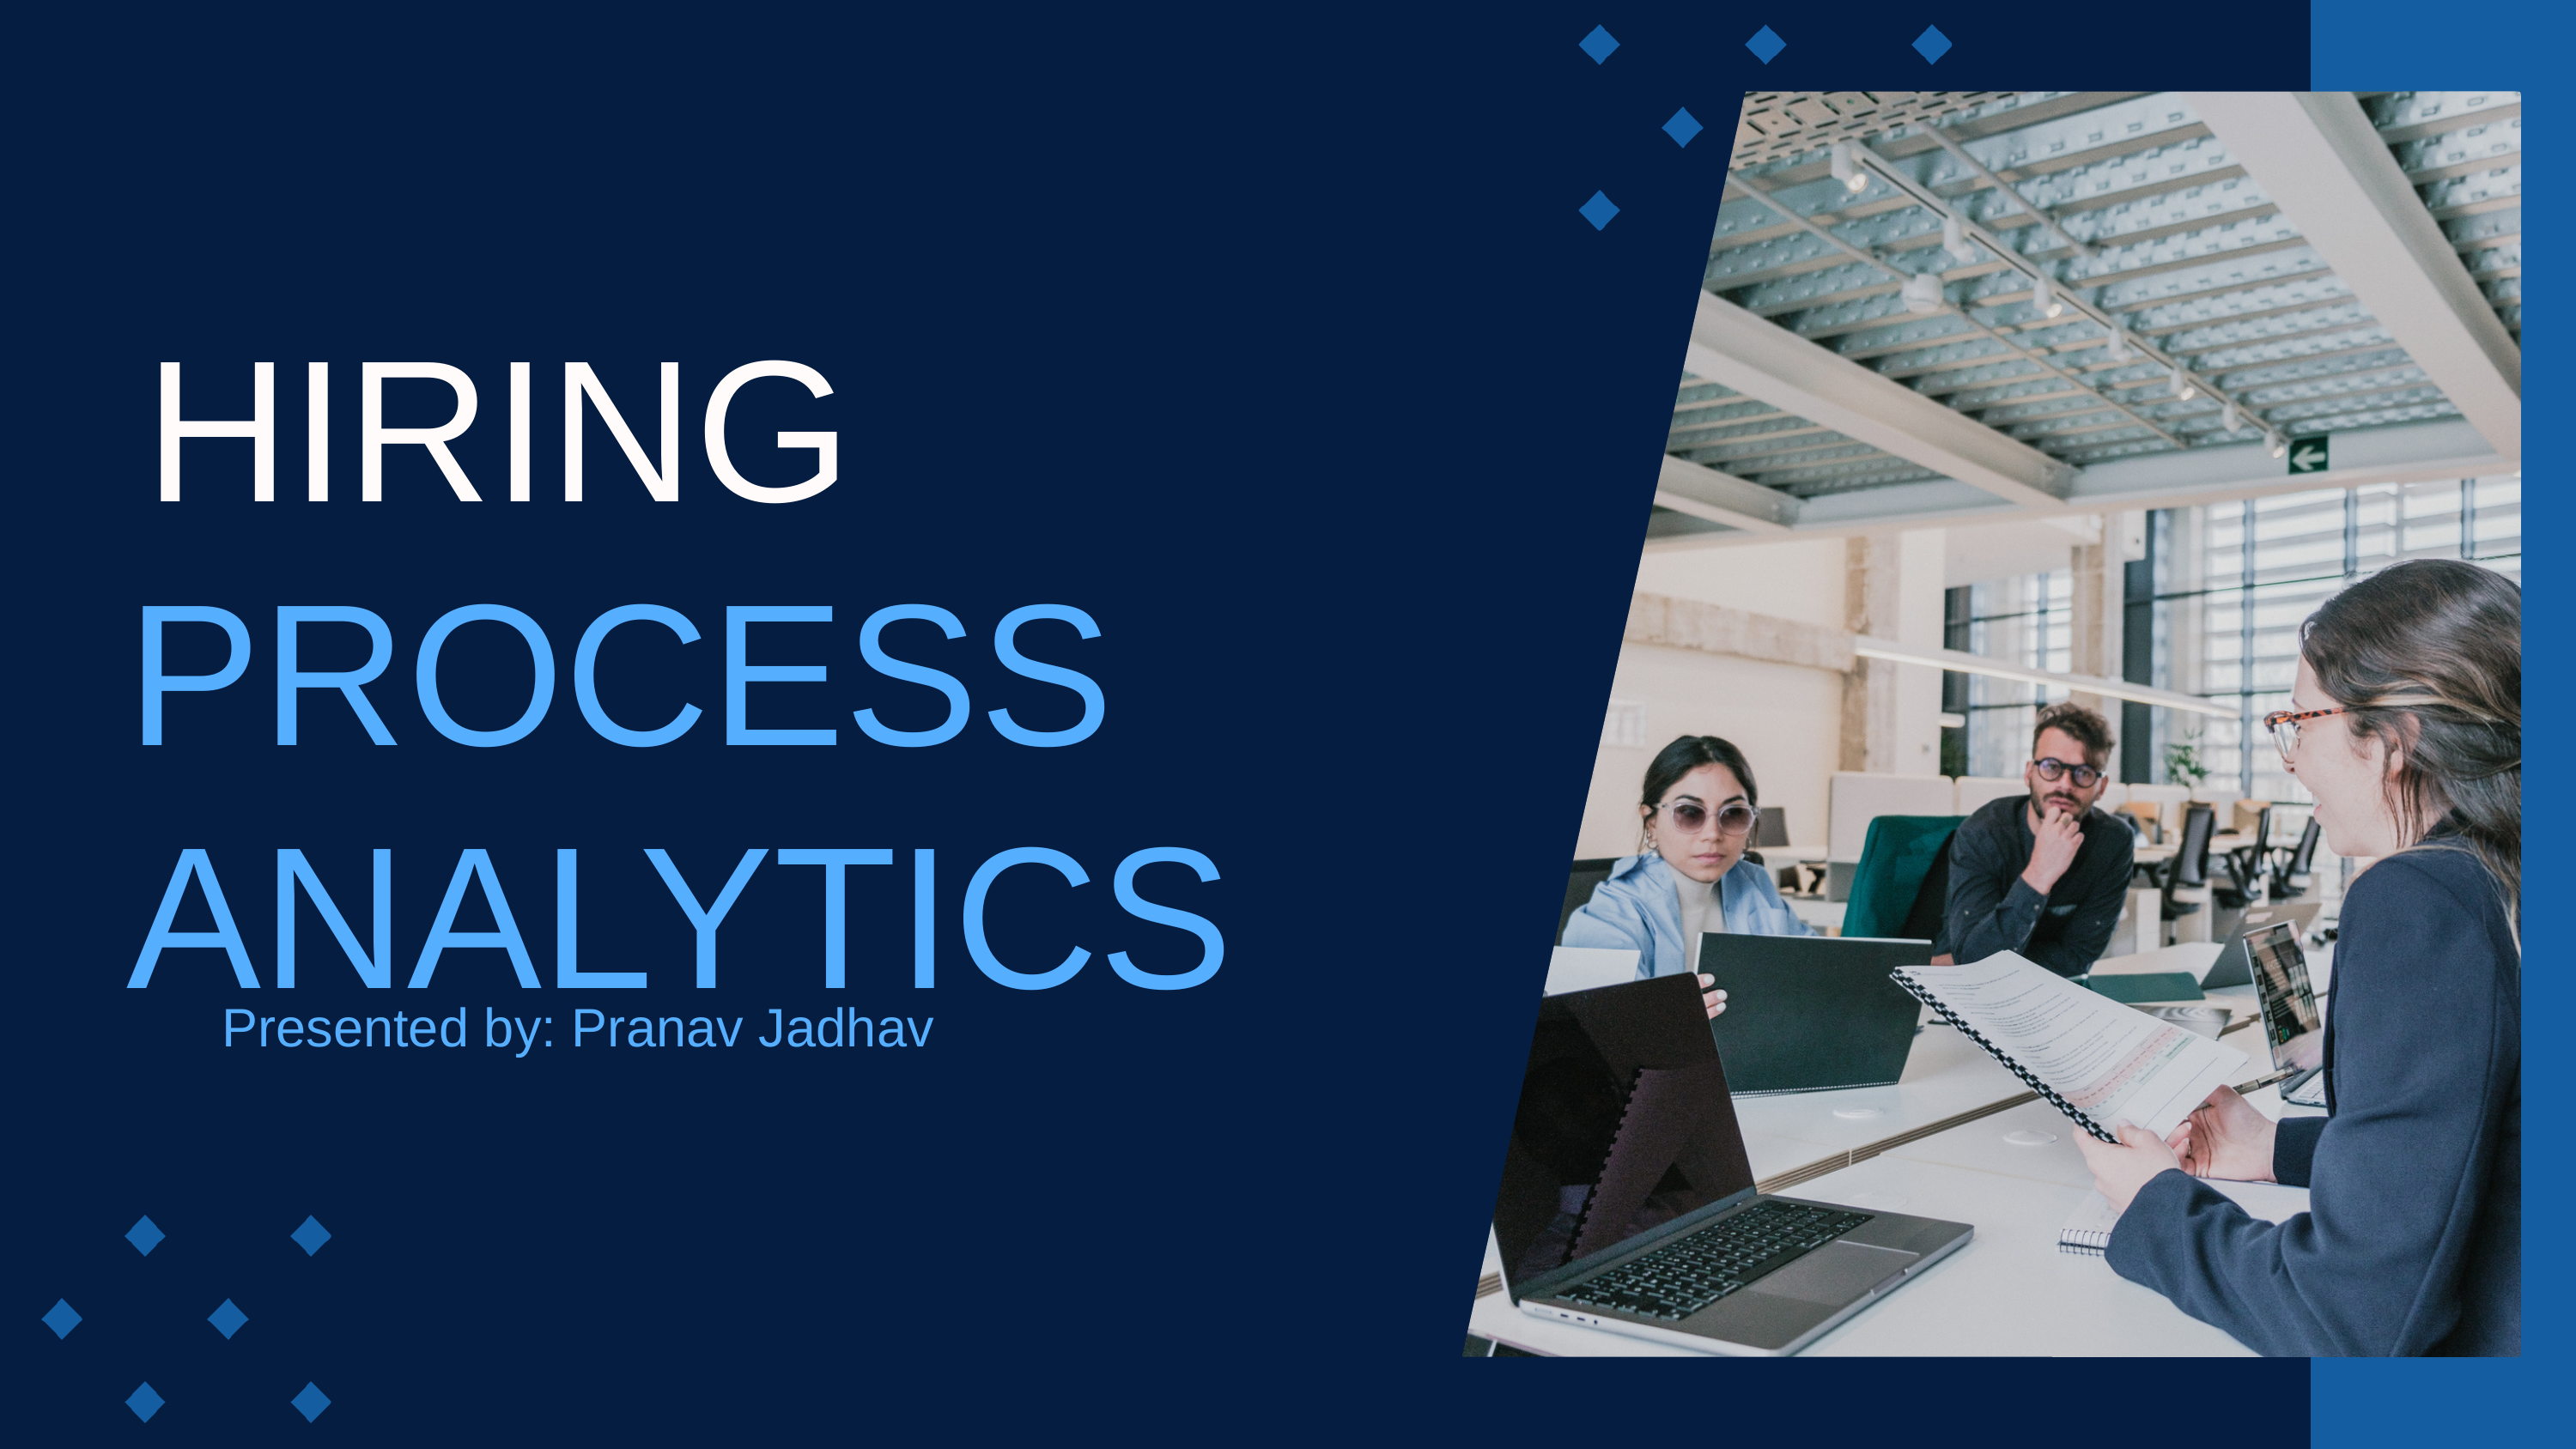

HIRING
PROCESS ANALYTICS

Presented by: Pranav Jadhav